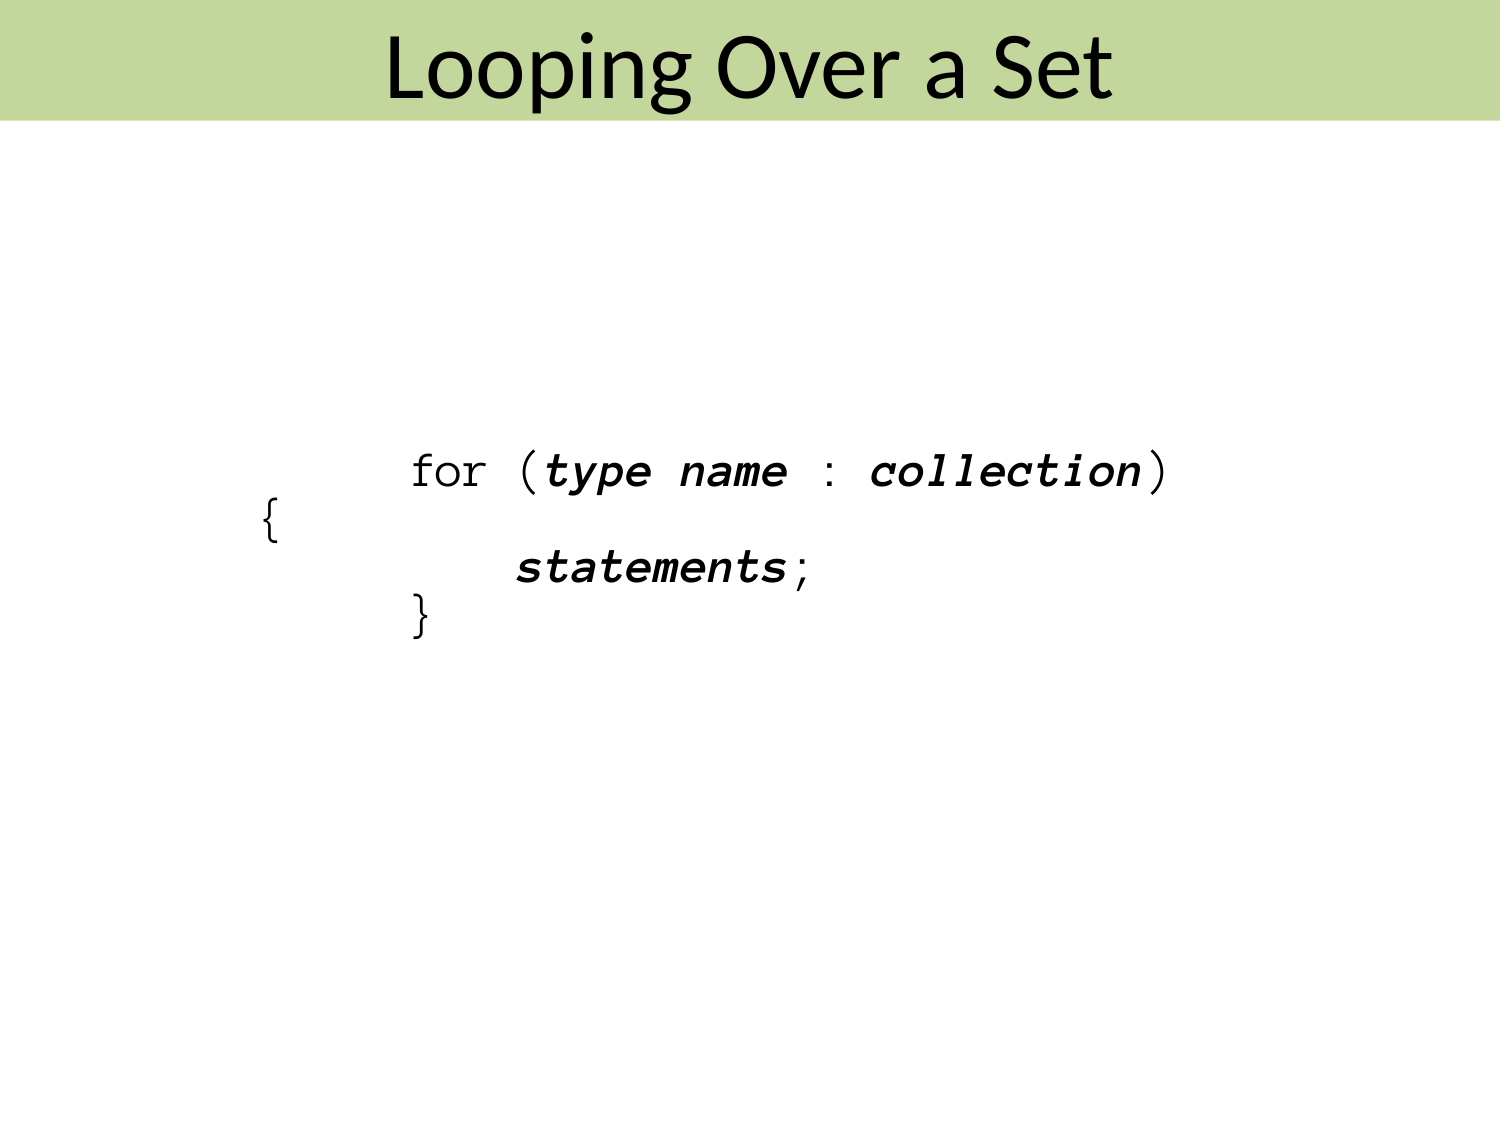

Looping Over a Set
	for (type name : collection) {
	    statements;
	}